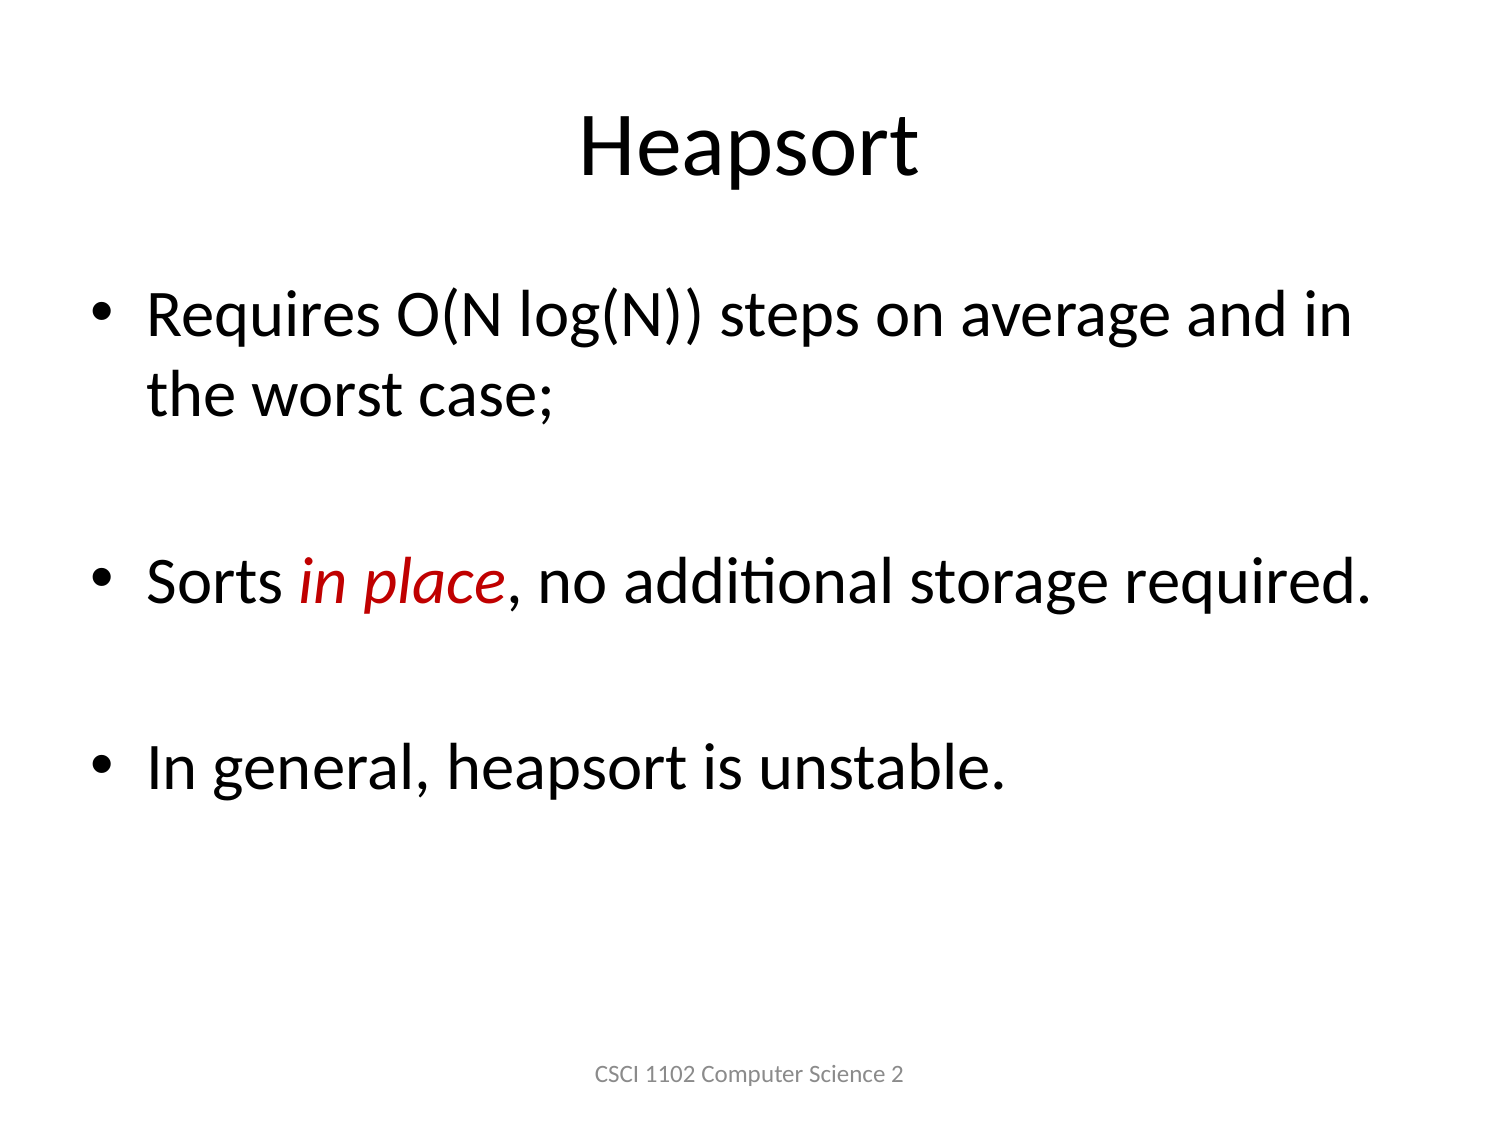

# Heapsort
Requires O(N log(N)) steps on average and in the worst case;

Sorts in place, no additional storage required.

In general, heapsort is unstable.
CSCI 1102 Computer Science 2